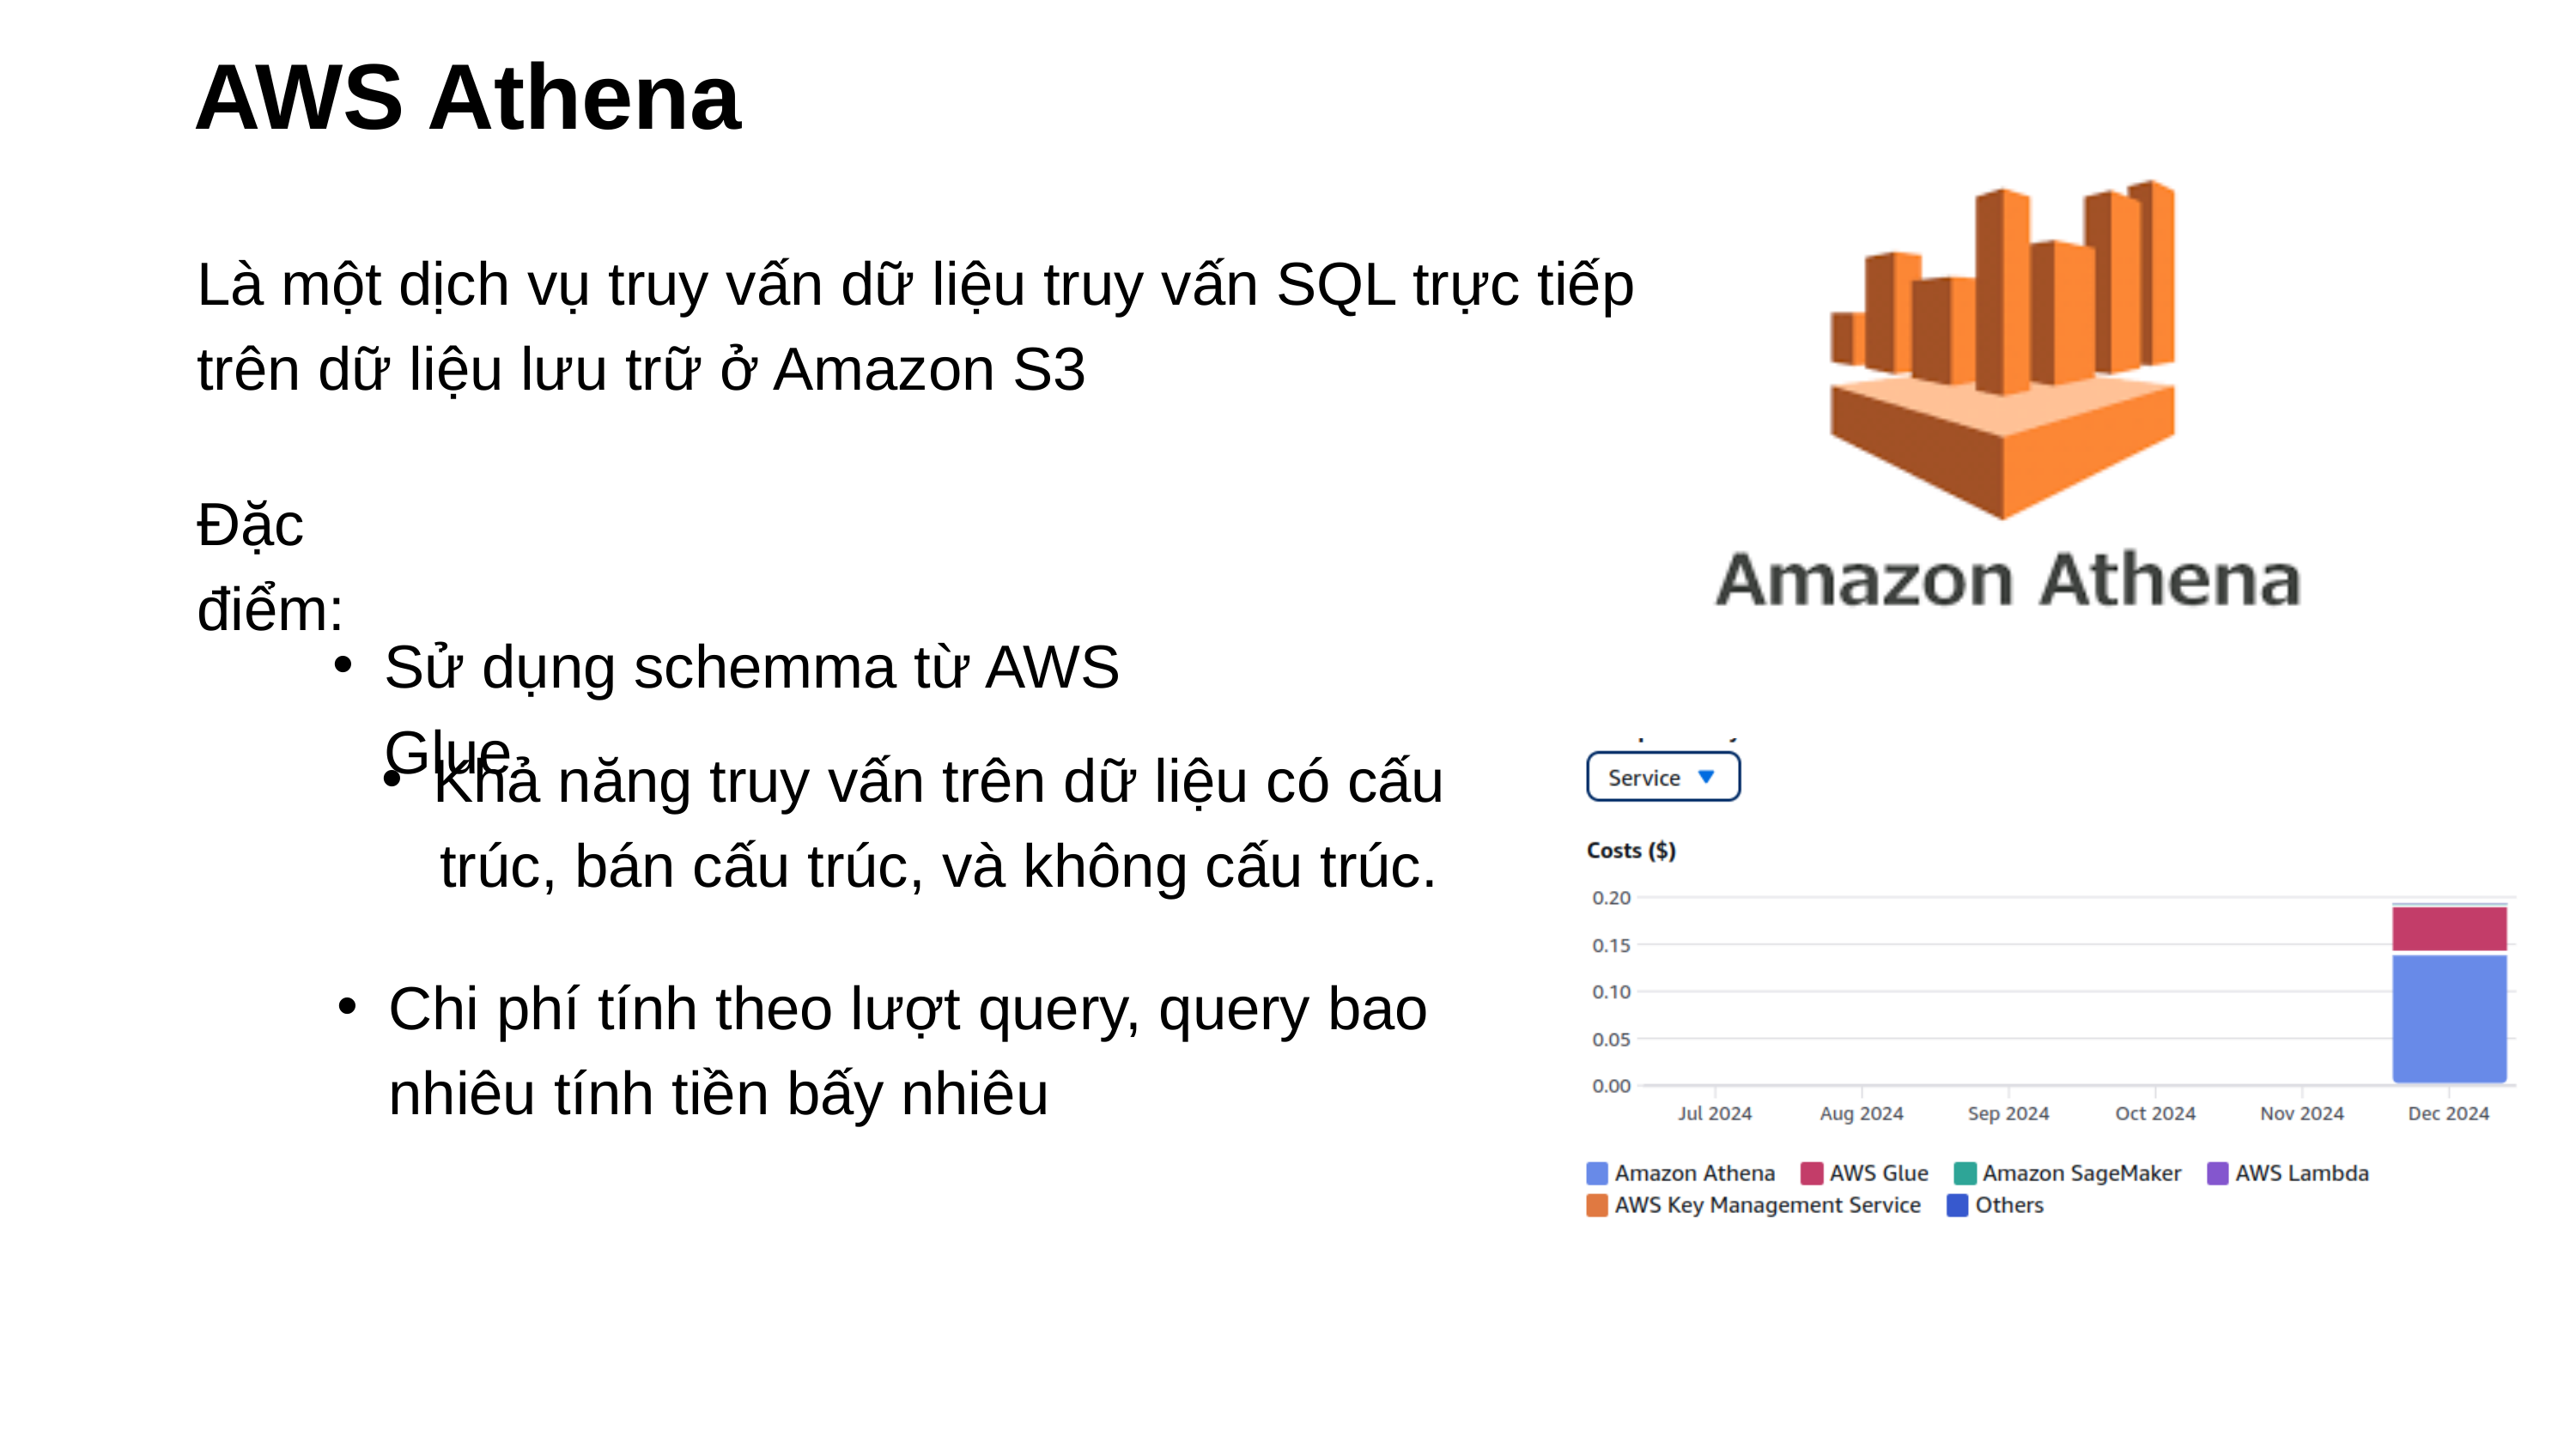

AWS Athena

Là một dịch vụ truy vấn dữ liệu truy vấn SQL trực tiếp trên dữ liệu lưu trữ ở Amazon S3
Đặc điểm:
Sử dụng schemma từ AWS Glue
Khả năng truy vấn trên dữ liệu có cấu trúc, bán cấu trúc, và không cấu trúc.

Chi phí tính theo lượt query, query bao nhiêu tính tiền bấy nhiêu